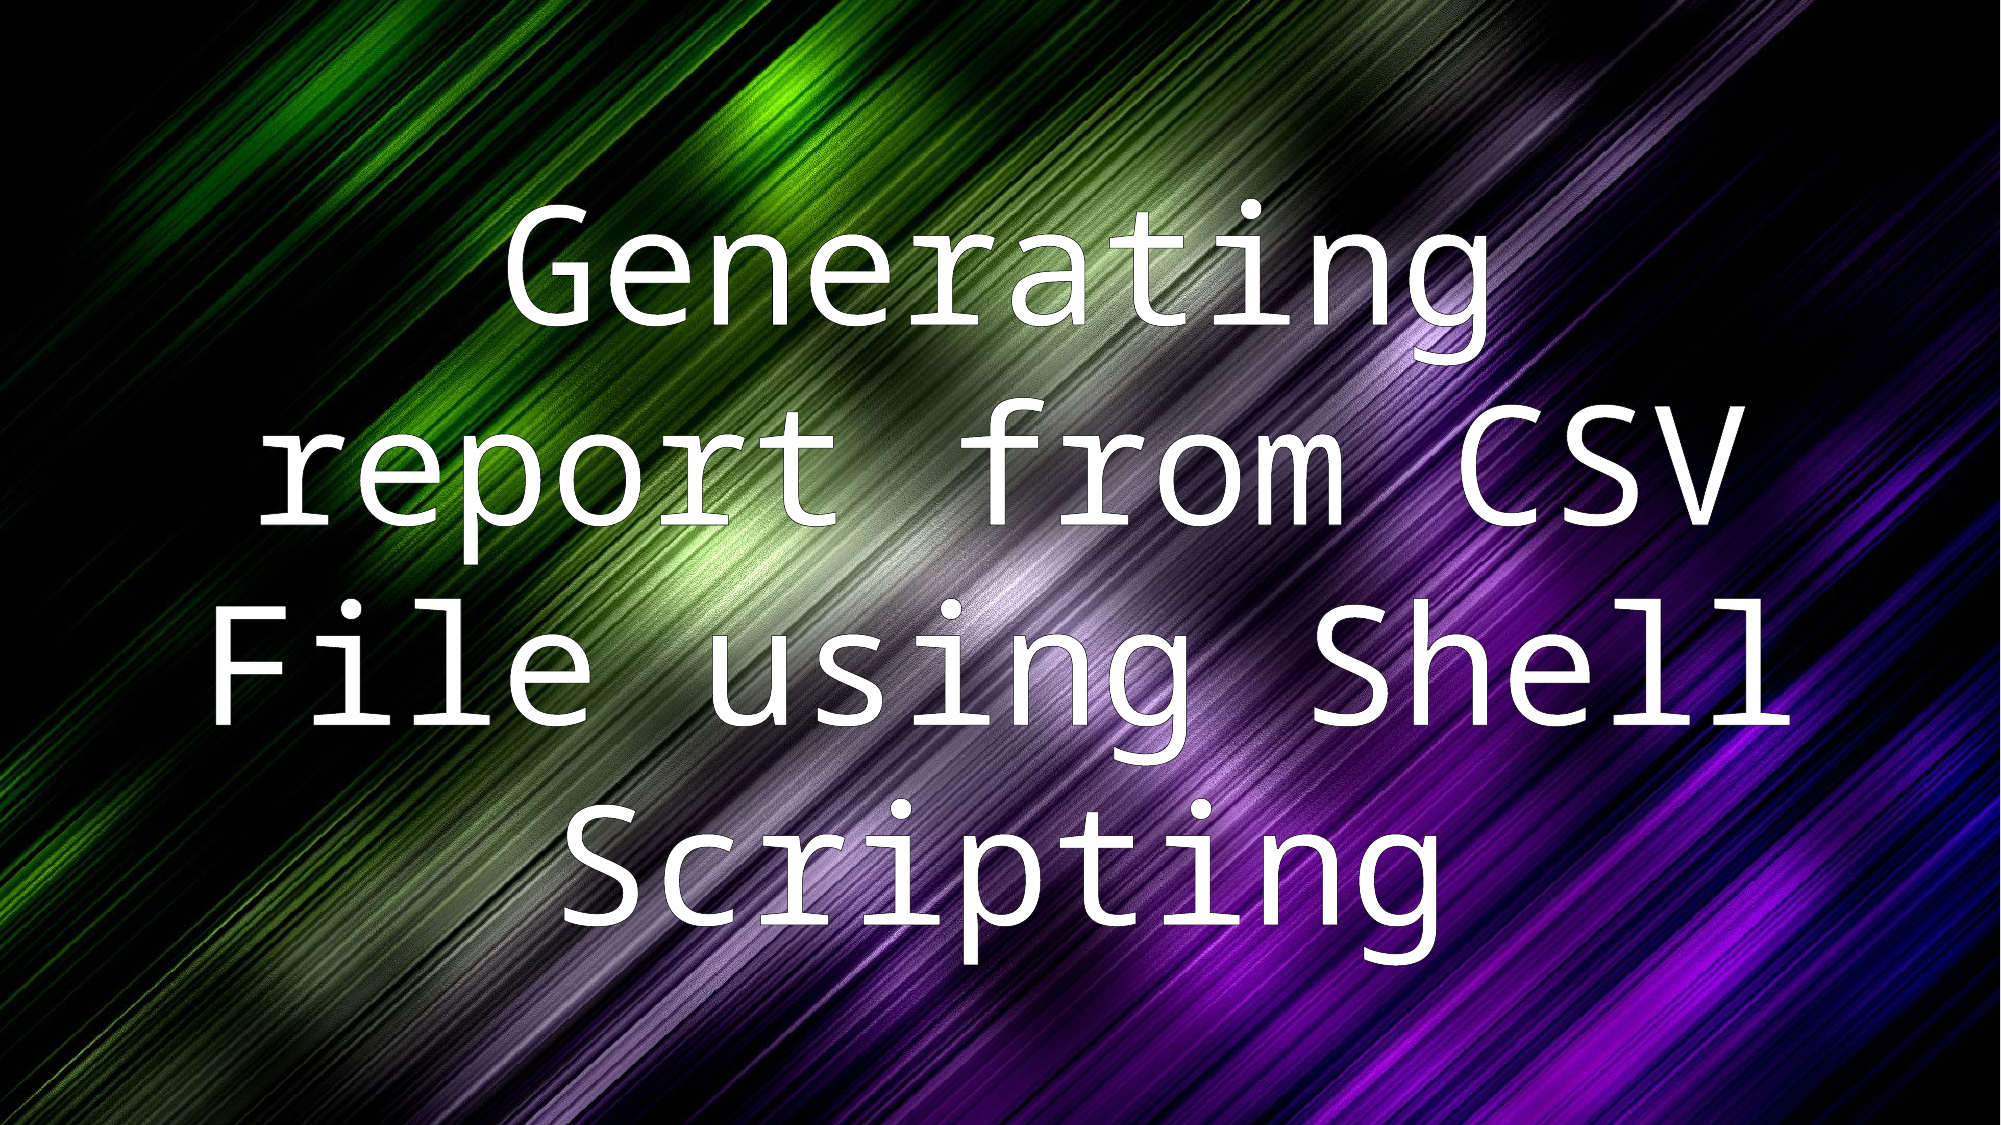

Generating report from CSV File using Shell Scripting